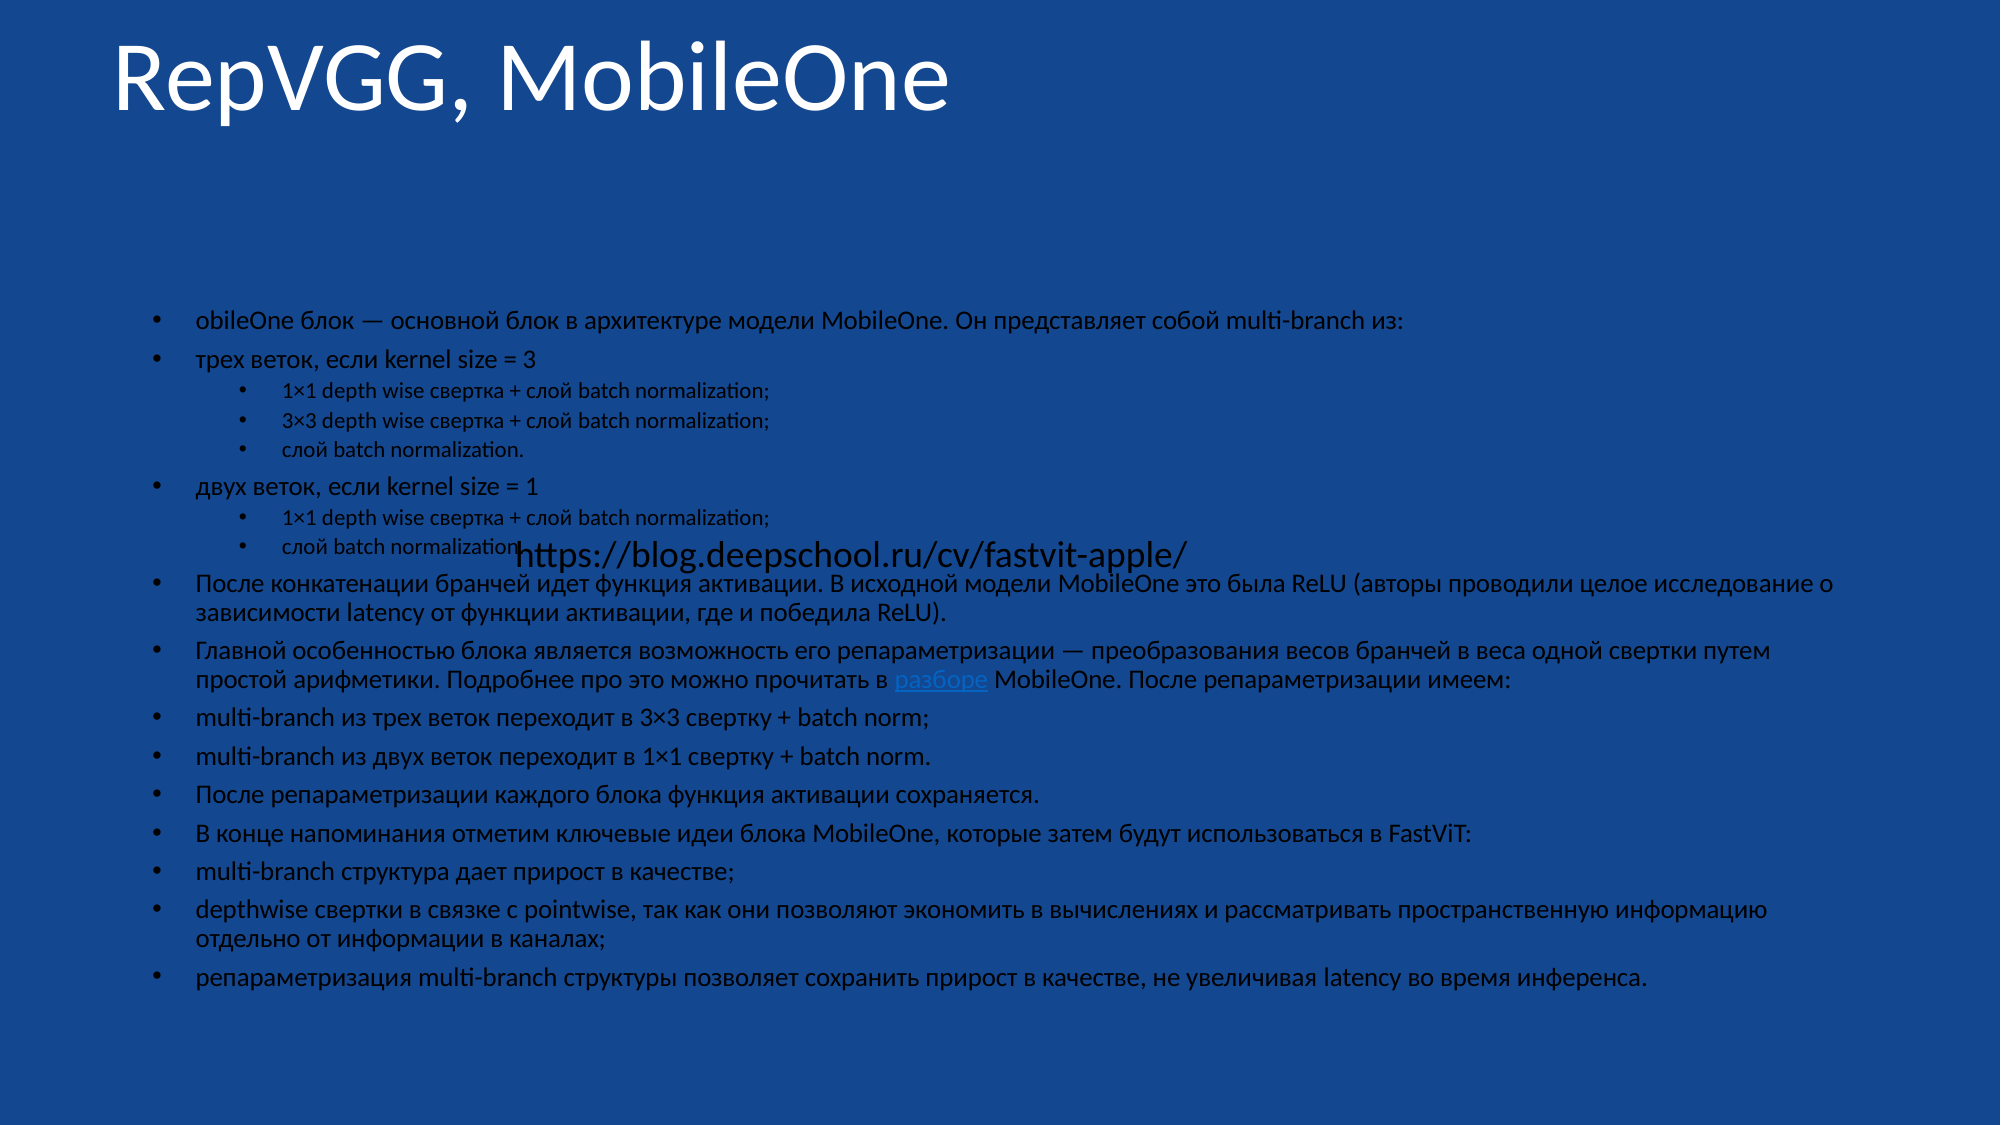

# RepVGG, MobileOne
obileOne блок — основной блок в архитектуре модели MobileOne. Он представляет собой multi-branch из:
трех веток, если kernel size = 3
1×1 depth wise свертка + слой batch normalization;
3×3 depth wise свертка + слой batch normalization;
слой batch normalization.
двух веток, если kernel size = 1
1×1 depth wise свертка + слой batch normalization;
слой batch normalization.
После конкатенации бранчей идет функция активации. В исходной модели MobileOne это была ReLU (авторы проводили целое исследование о зависимости latency от функции активации, где и победила ReLU).
Главной особенностью блока является возможность его репараметризации — преобразования весов бранчей в веса одной свертки путем простой арифметики. Подробнее про это можно прочитать в разборе MobileOne. После репараметризации имеем:
multi-branch из трех веток переходит в 3×3 свертку + batch norm;
multi-branch из двух веток переходит в 1×1 свертку + batch norm.
После репараметризации каждого блока функция активации сохраняется.
В конце напоминания отметим ключевые идеи блока MobileOne, которые затем будут использоваться в FastViT:
multi-branch структура дает прирост в качестве;
depthwise свертки в связке с pointwise, так как они позволяют экономить в вычислениях и рассматривать пространственную информацию отдельно от информации в каналах;
репараметризация multi-branch структуры позволяет сохранить прирост в качестве, не увеличивая latency во время инференса.

https://blog.deepschool.ru/cv/fastvit-apple/